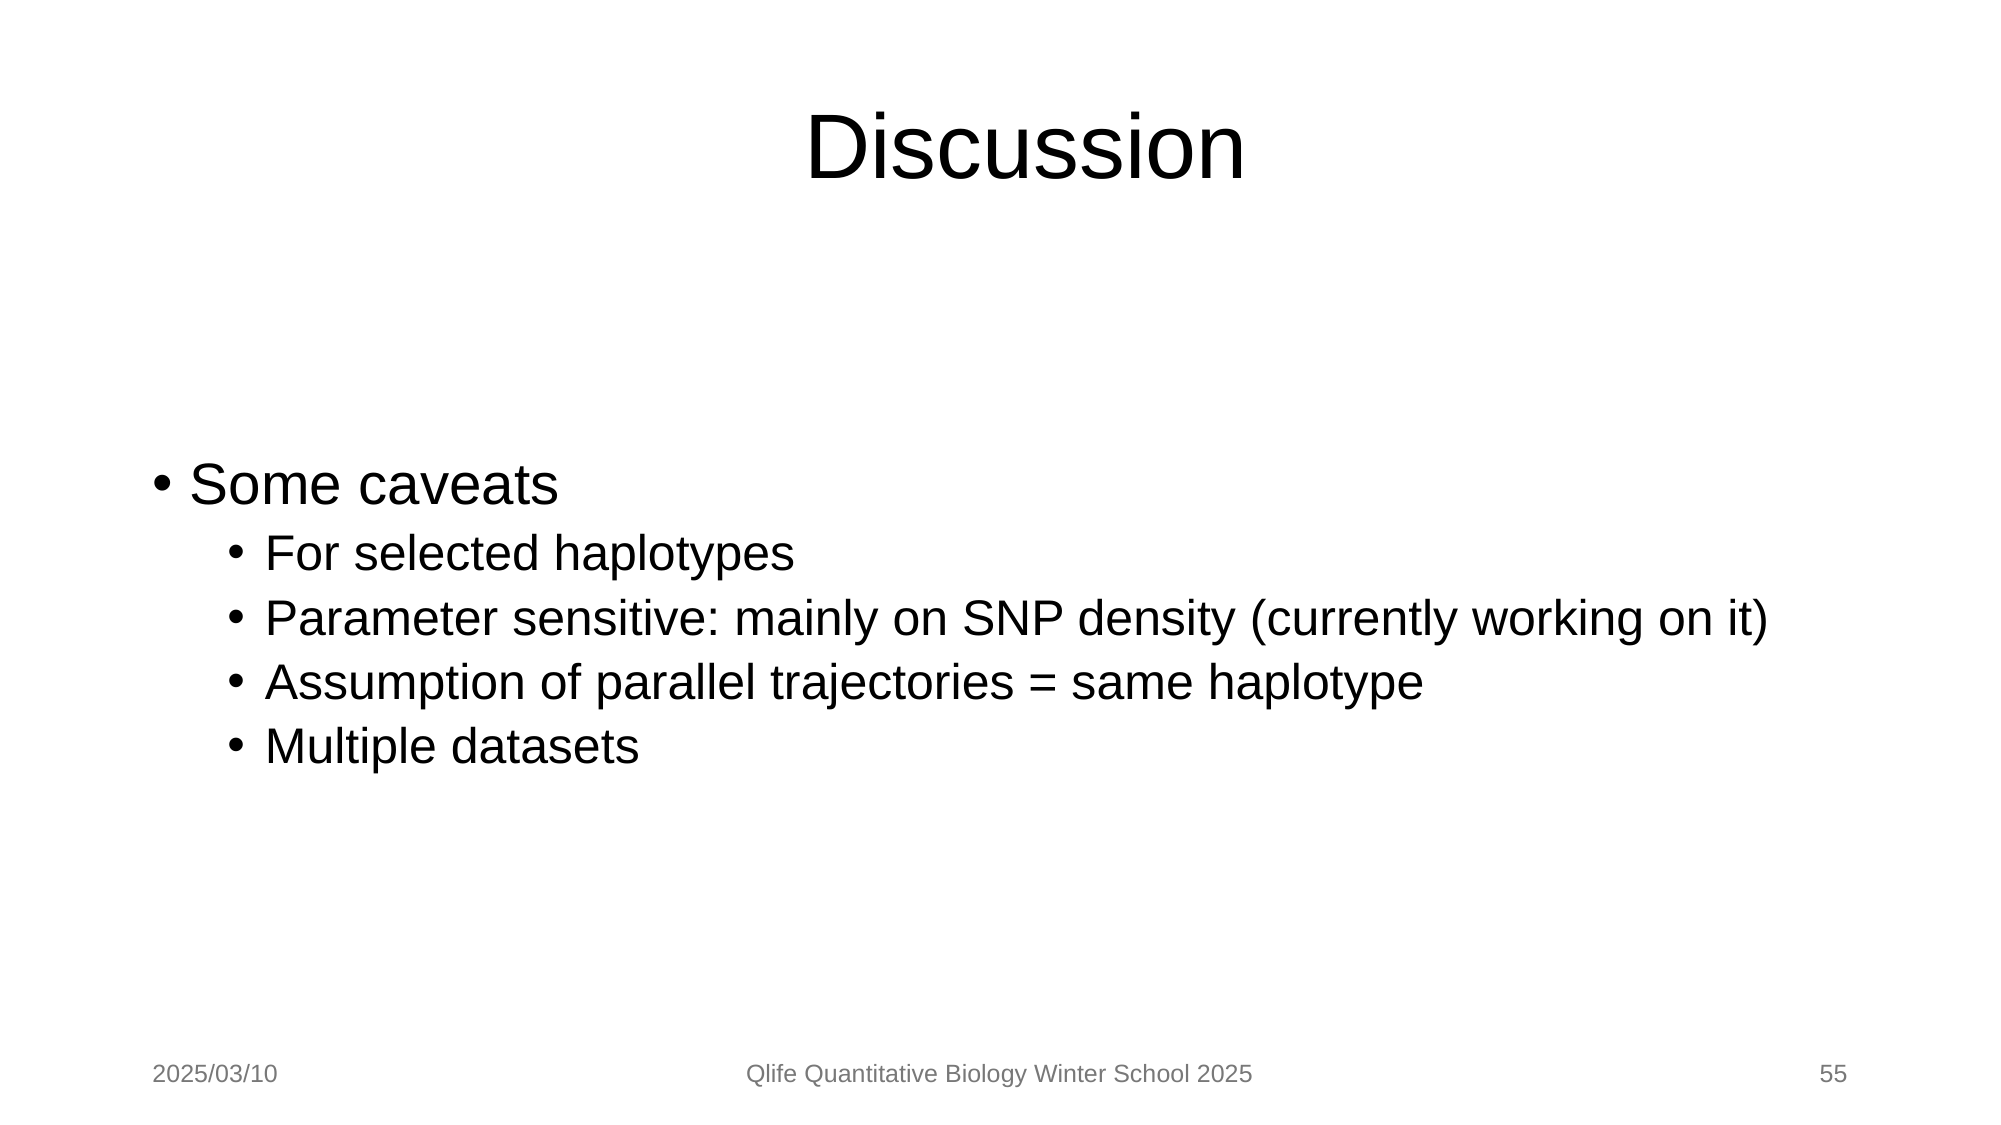

# Discussion
Some caveats
For selected haplotypes
Parameter sensitive: mainly on SNP density (currently working on it)
Assumption of parallel trajectories = same haplotype
Multiple datasets

2025/03/10
Qlife Quantitative Biology Winter School 2025
55